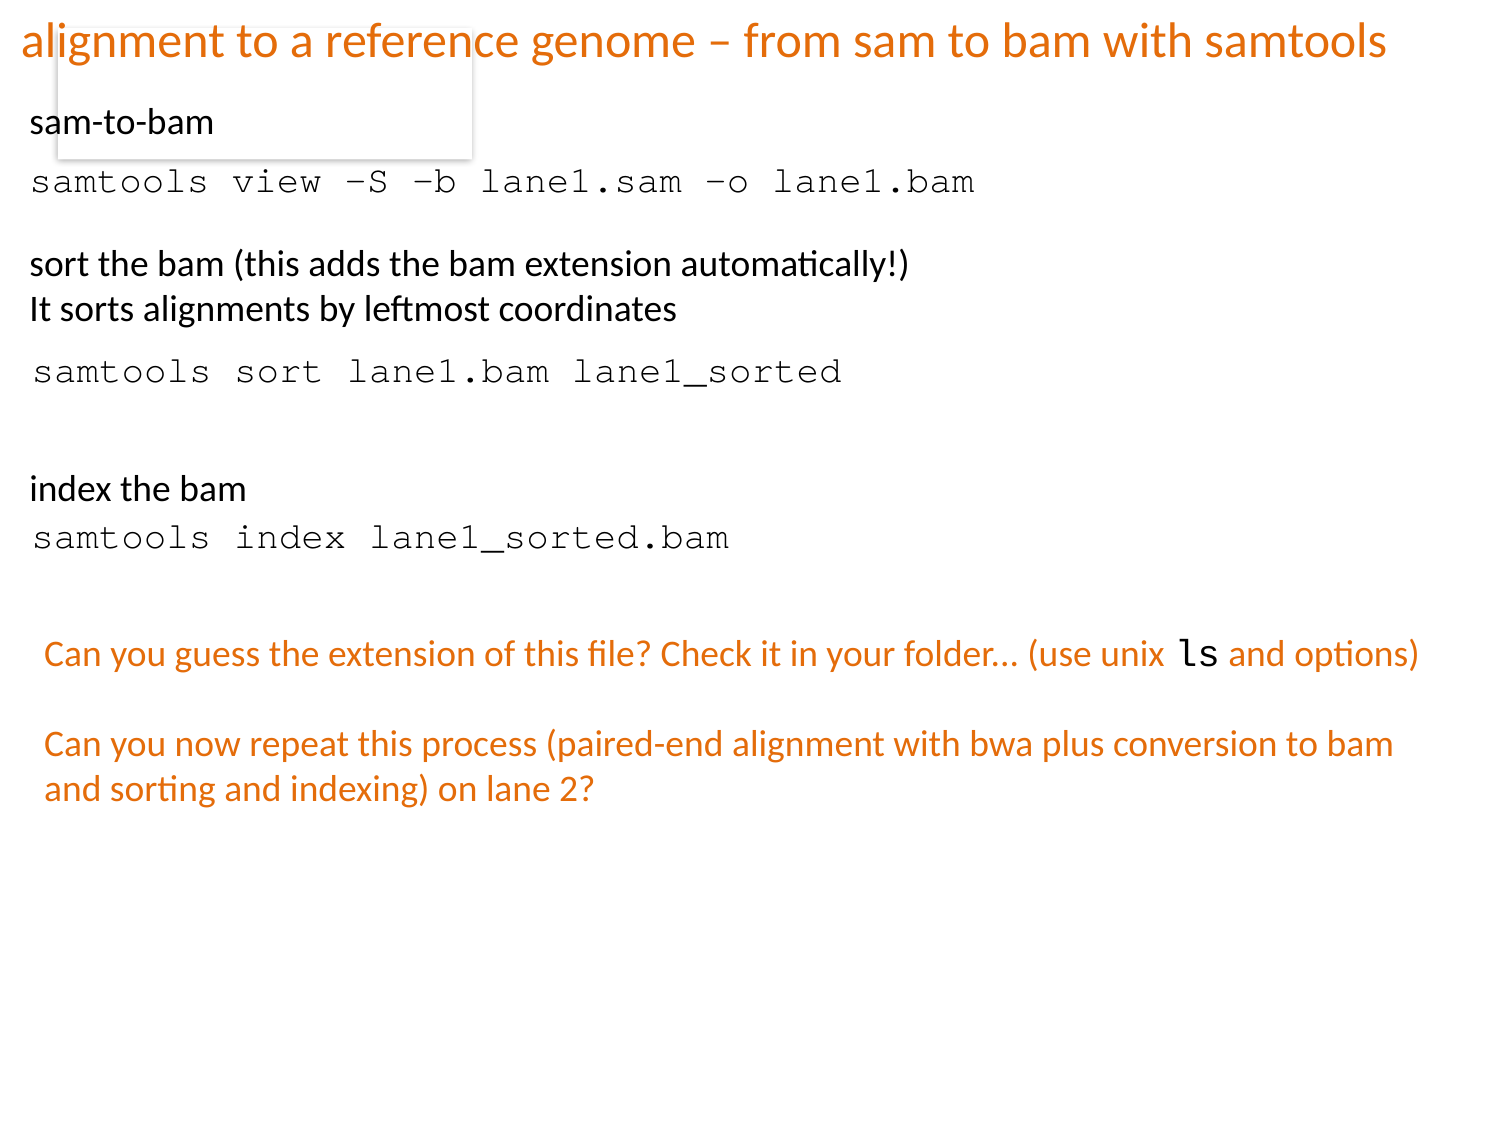

alignment to a reference genome – from sam to bam with samtools

sam-to-bam
samtools view -S -b lane1.sam -o lane1.bam
sort the bam (this adds the bam extension automatically!)
It sorts alignments by leftmost coordinates
samtools sort lane1.bam lane1_sorted
index the bam
samtools index lane1_sorted.bam
Can you guess the extension of this file? Check it in your folder... (use unix ls and options)

Can you now repeat this process (paired-end alignment with bwa plus conversion to bam and sorting and indexing) on lane 2?